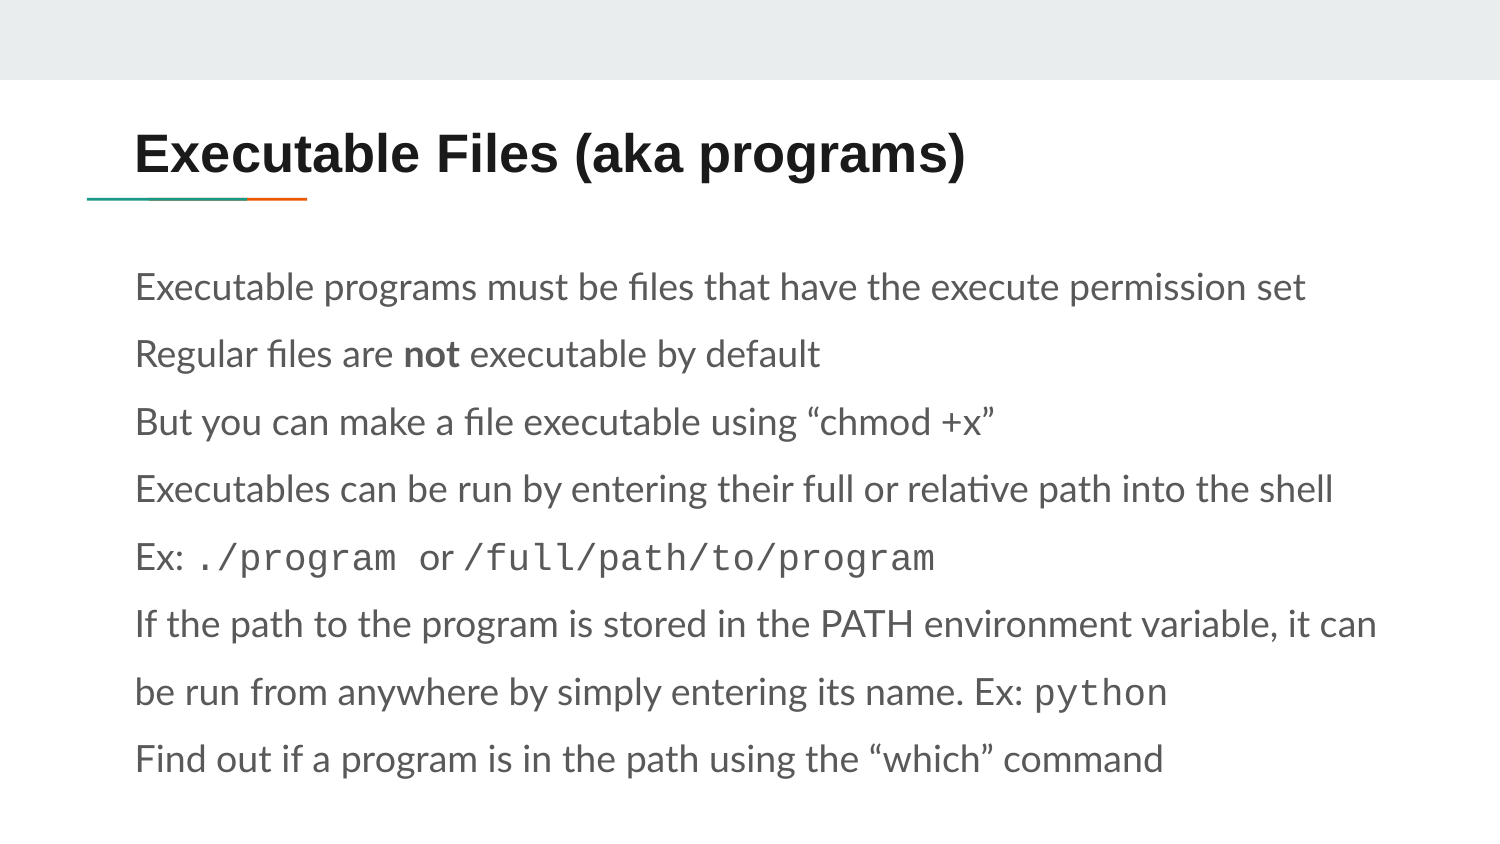

# Executable Files (aka programs)
Executable programs must be files that have the execute permission set
Regular files are not executable by default
But you can make a file executable using “chmod +x”
Executables can be run by entering their full or relative path into the shell
Ex: ./program or /full/path/to/program
If the path to the program is stored in the PATH environment variable, it can be run from anywhere by simply entering its name. Ex: python
Find out if a program is in the path using the “which” command